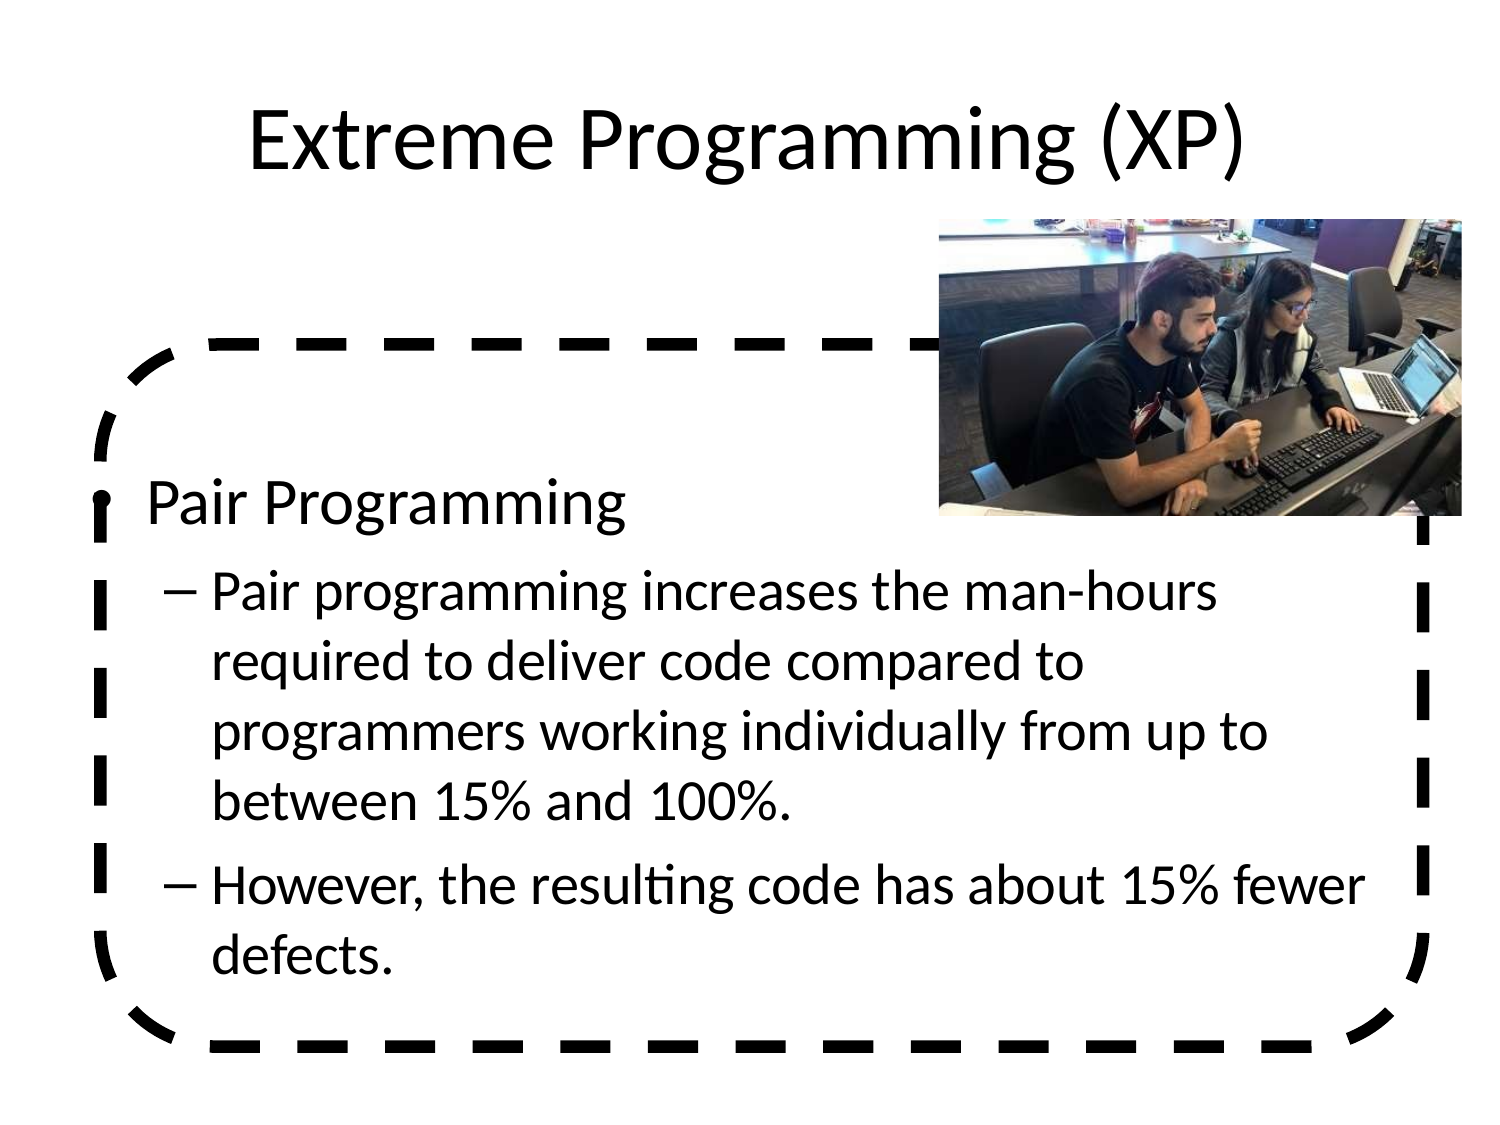

# Extreme Programming (XP)

Pair Programming
Pair programming increases the man-hours  required to deliver code compared to  programmers working individually from up to  between 15% and 100%.
However, the resulting code has about 15% fewer  defects.